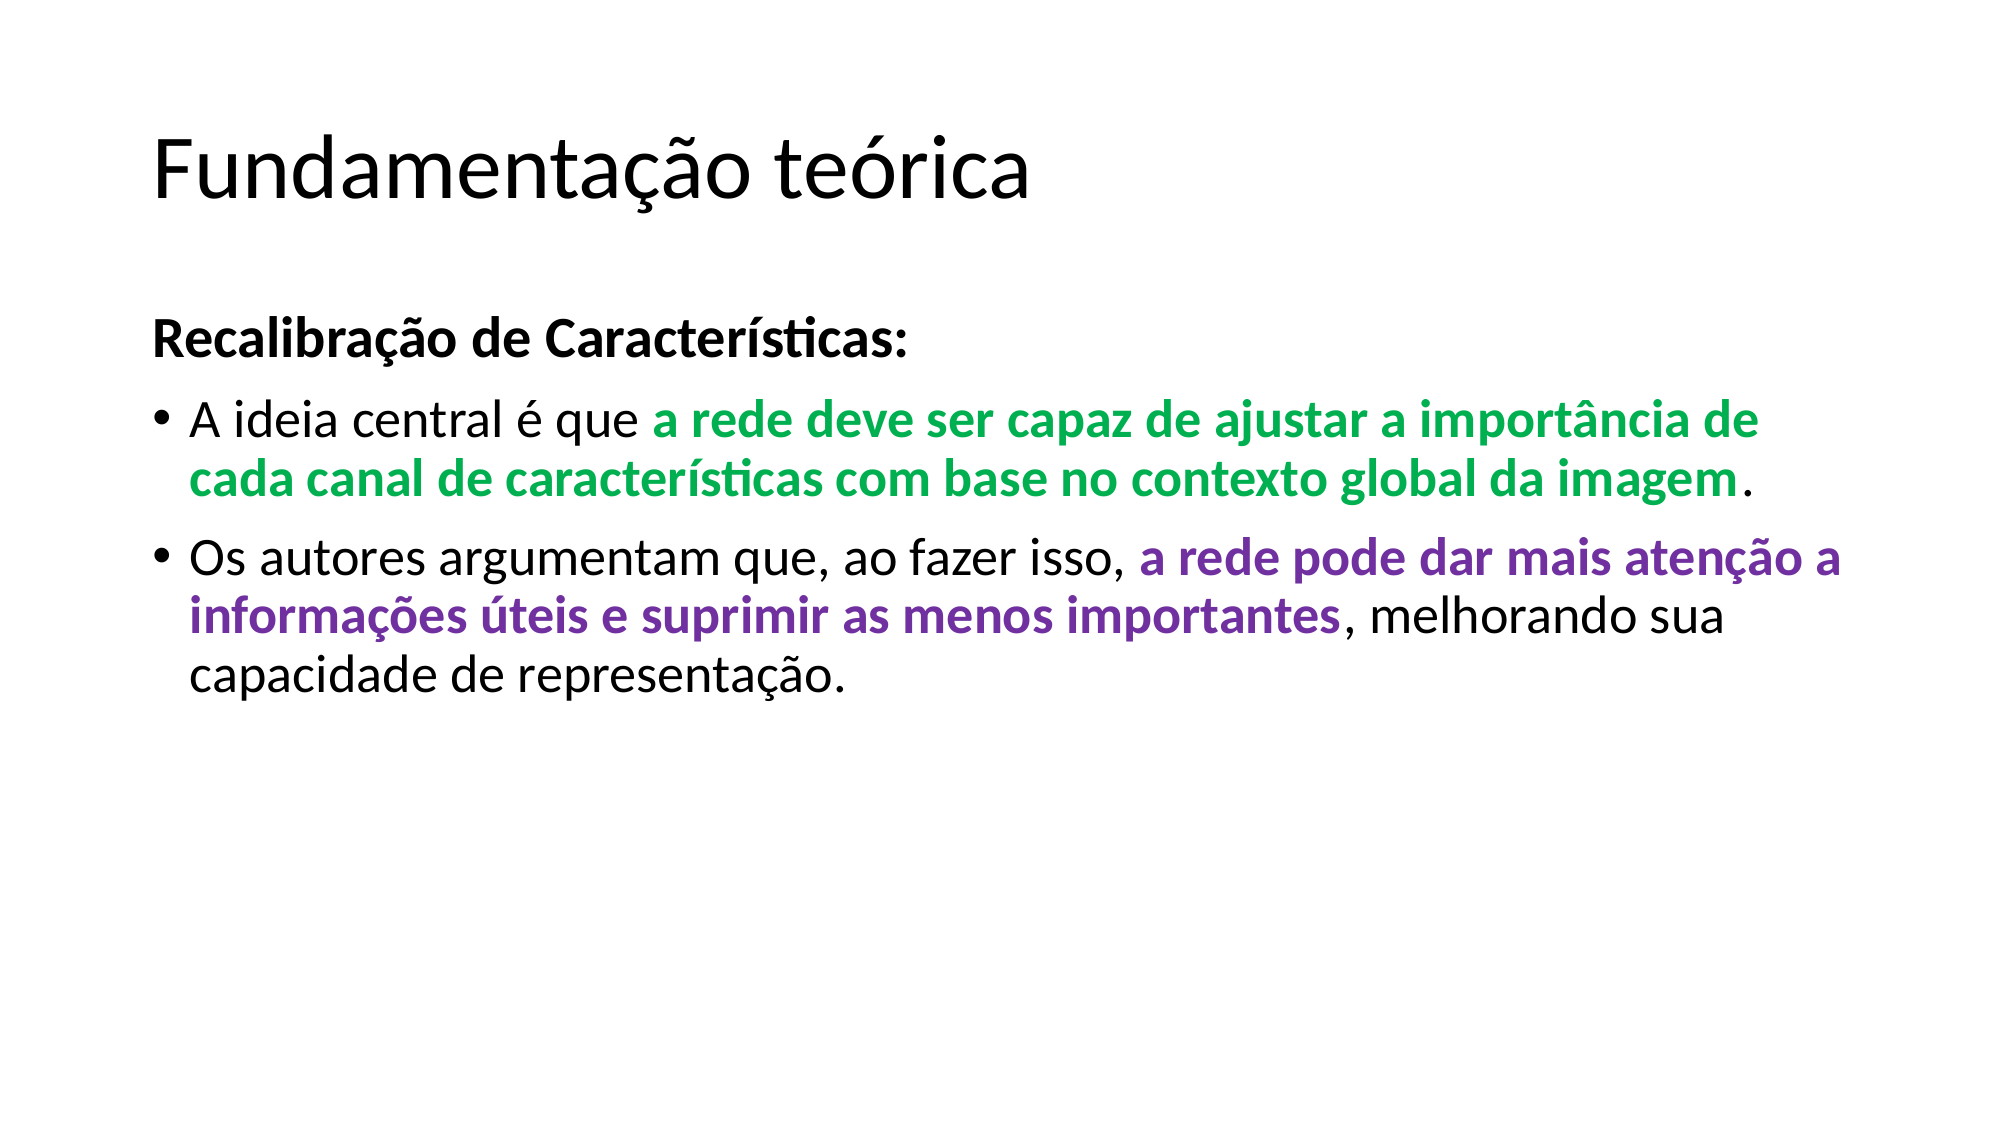

# Fundamentação teórica
Recalibração de Características:
A ideia central é que a rede deve ser capaz de ajustar a importância de cada canal de características com base no contexto global da imagem.
Os autores argumentam que, ao fazer isso, a rede pode dar mais atenção a informações úteis e suprimir as menos importantes, melhorando sua capacidade de representação.